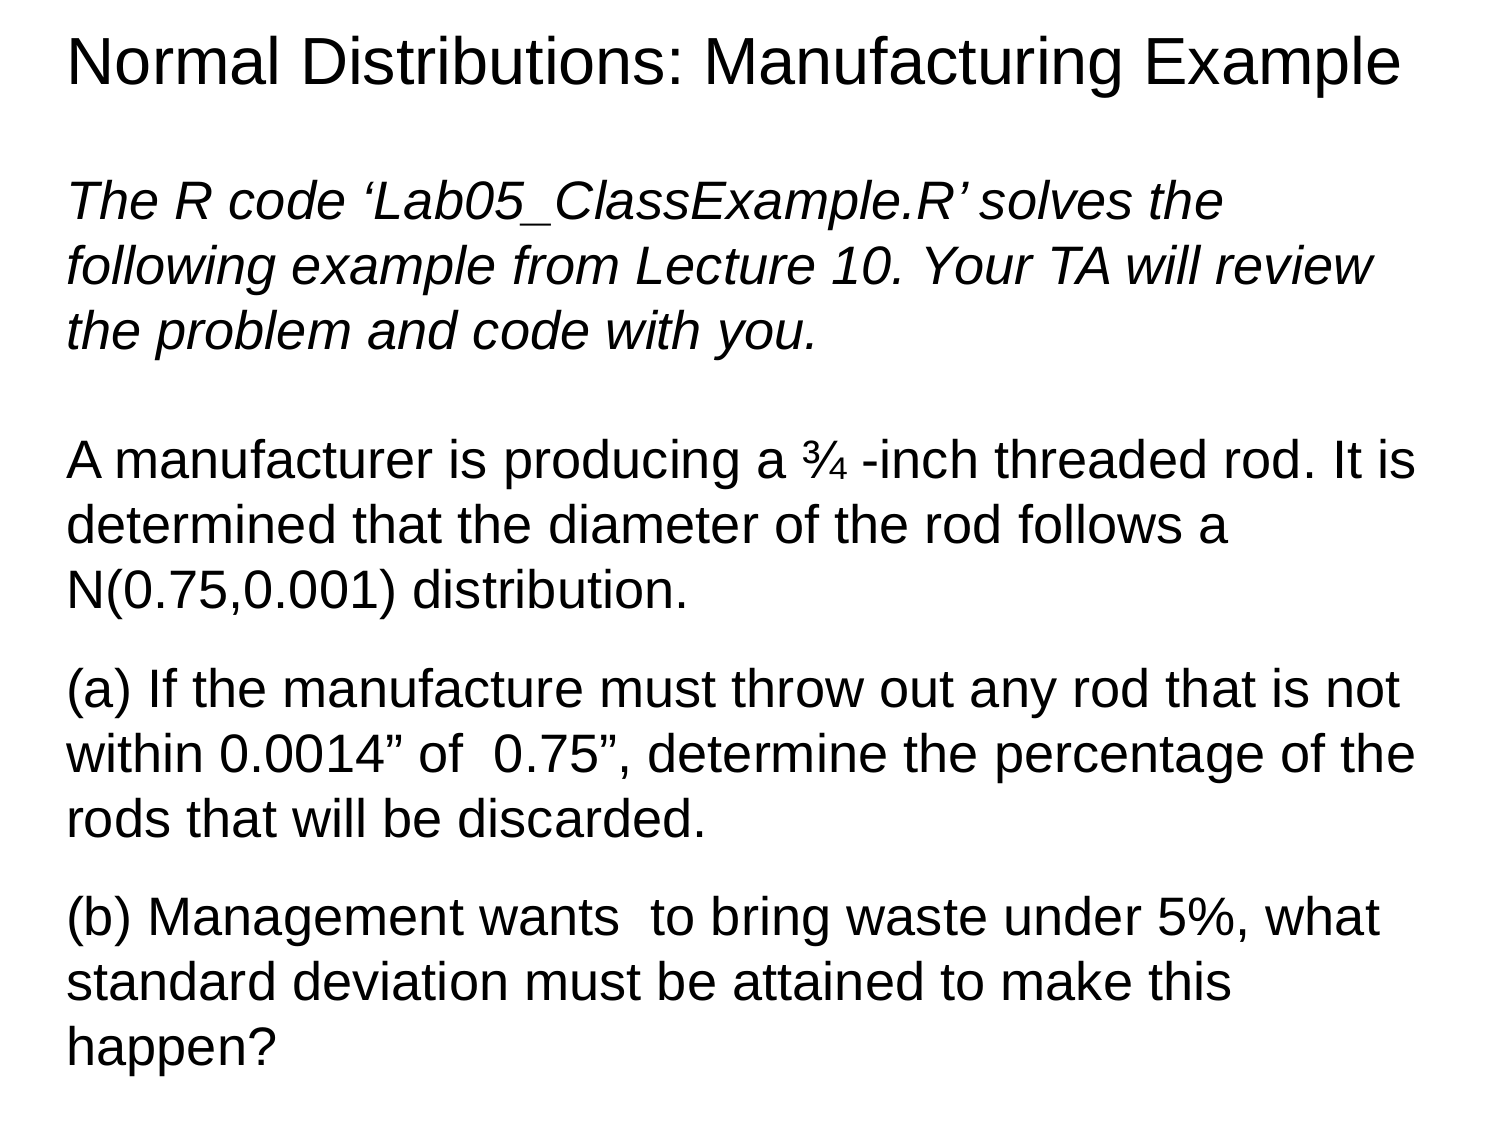

# Normal Distributions: Manufacturing Example
The R code ‘Lab05_ClassExample.R’ solves the following example from Lecture 10. Your TA will review the problem and code with you.
A manufacturer is producing a ¾ -inch threaded rod. It is determined that the diameter of the rod follows a N(0.75,0.001) distribution.
(a) If the manufacture must throw out any rod that is not within 0.0014” of  0.75”, determine the percentage of the rods that will be discarded.
(b) Management wants  to bring waste under 5%, what standard deviation must be attained to make this happen?